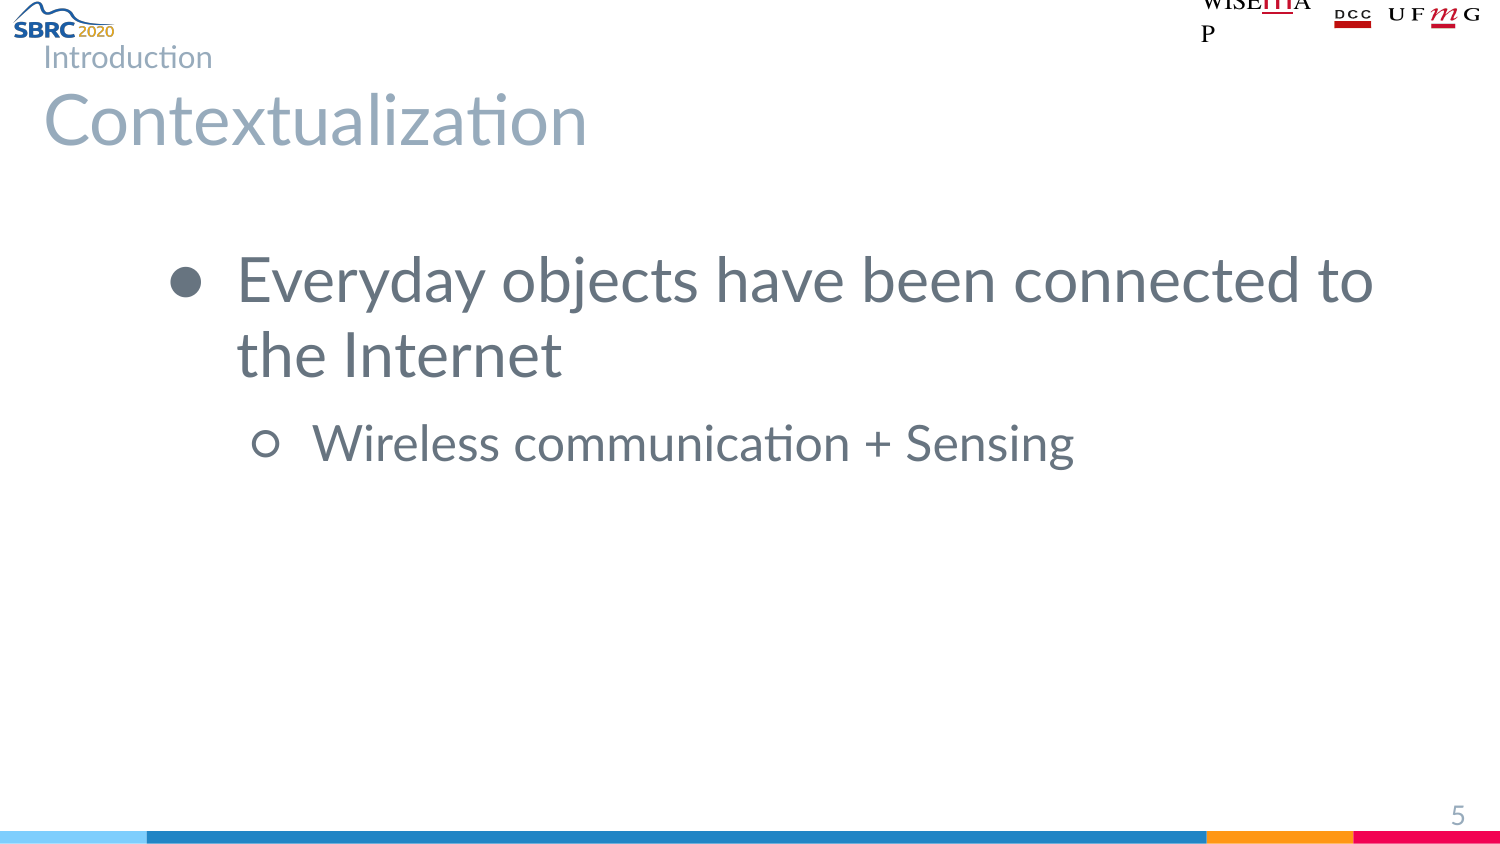

# Introduction
Contextualization
Everyday objects have been connected to the Internet
Wireless communication + Sensing
5